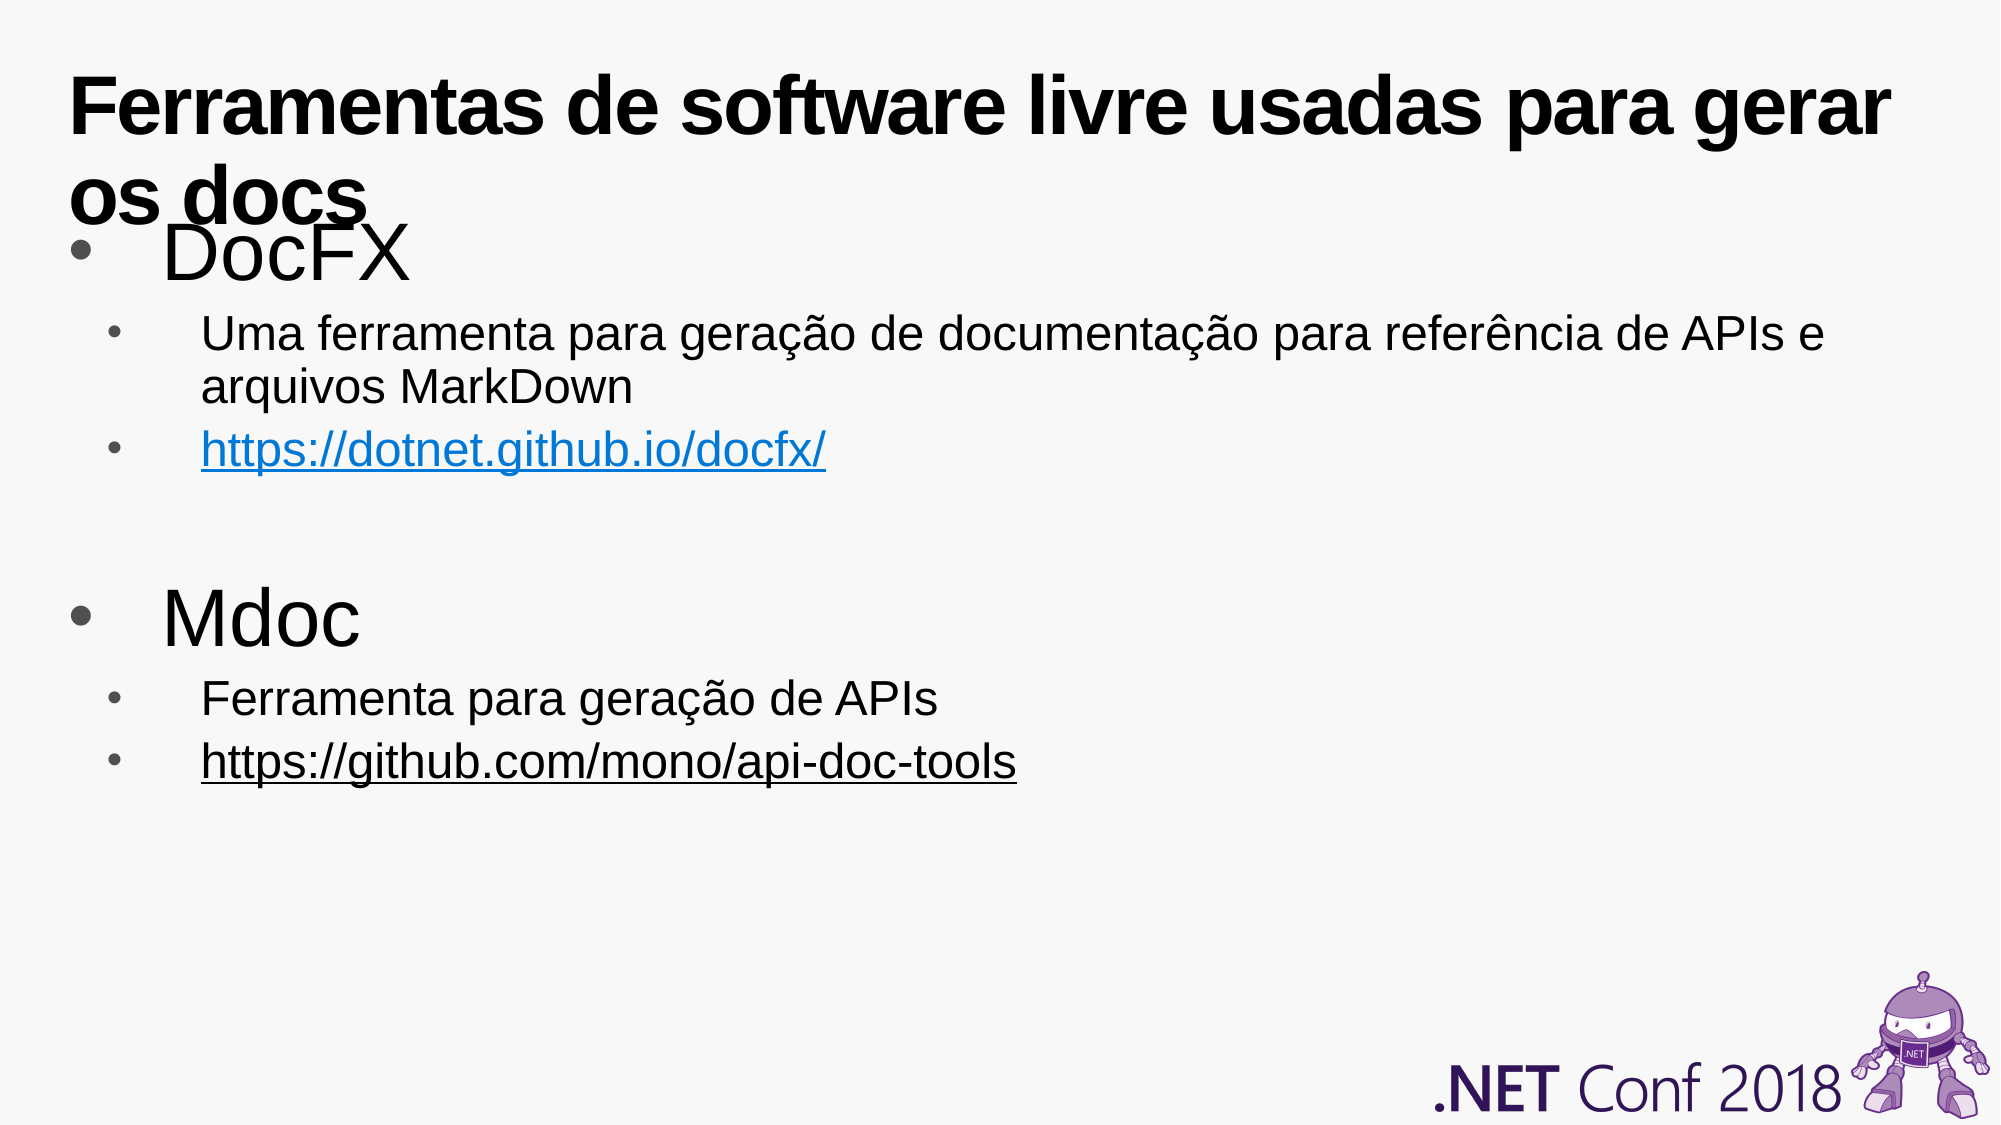

# Ferramentas de software livre usadas para gerar os docs
DocFX
Uma ferramenta para geração de documentação para referência de APIs e arquivos MarkDown
https://dotnet.github.io/docfx/

Mdoc
Ferramenta para geração de APIs
https://github.com/mono/api-doc-tools